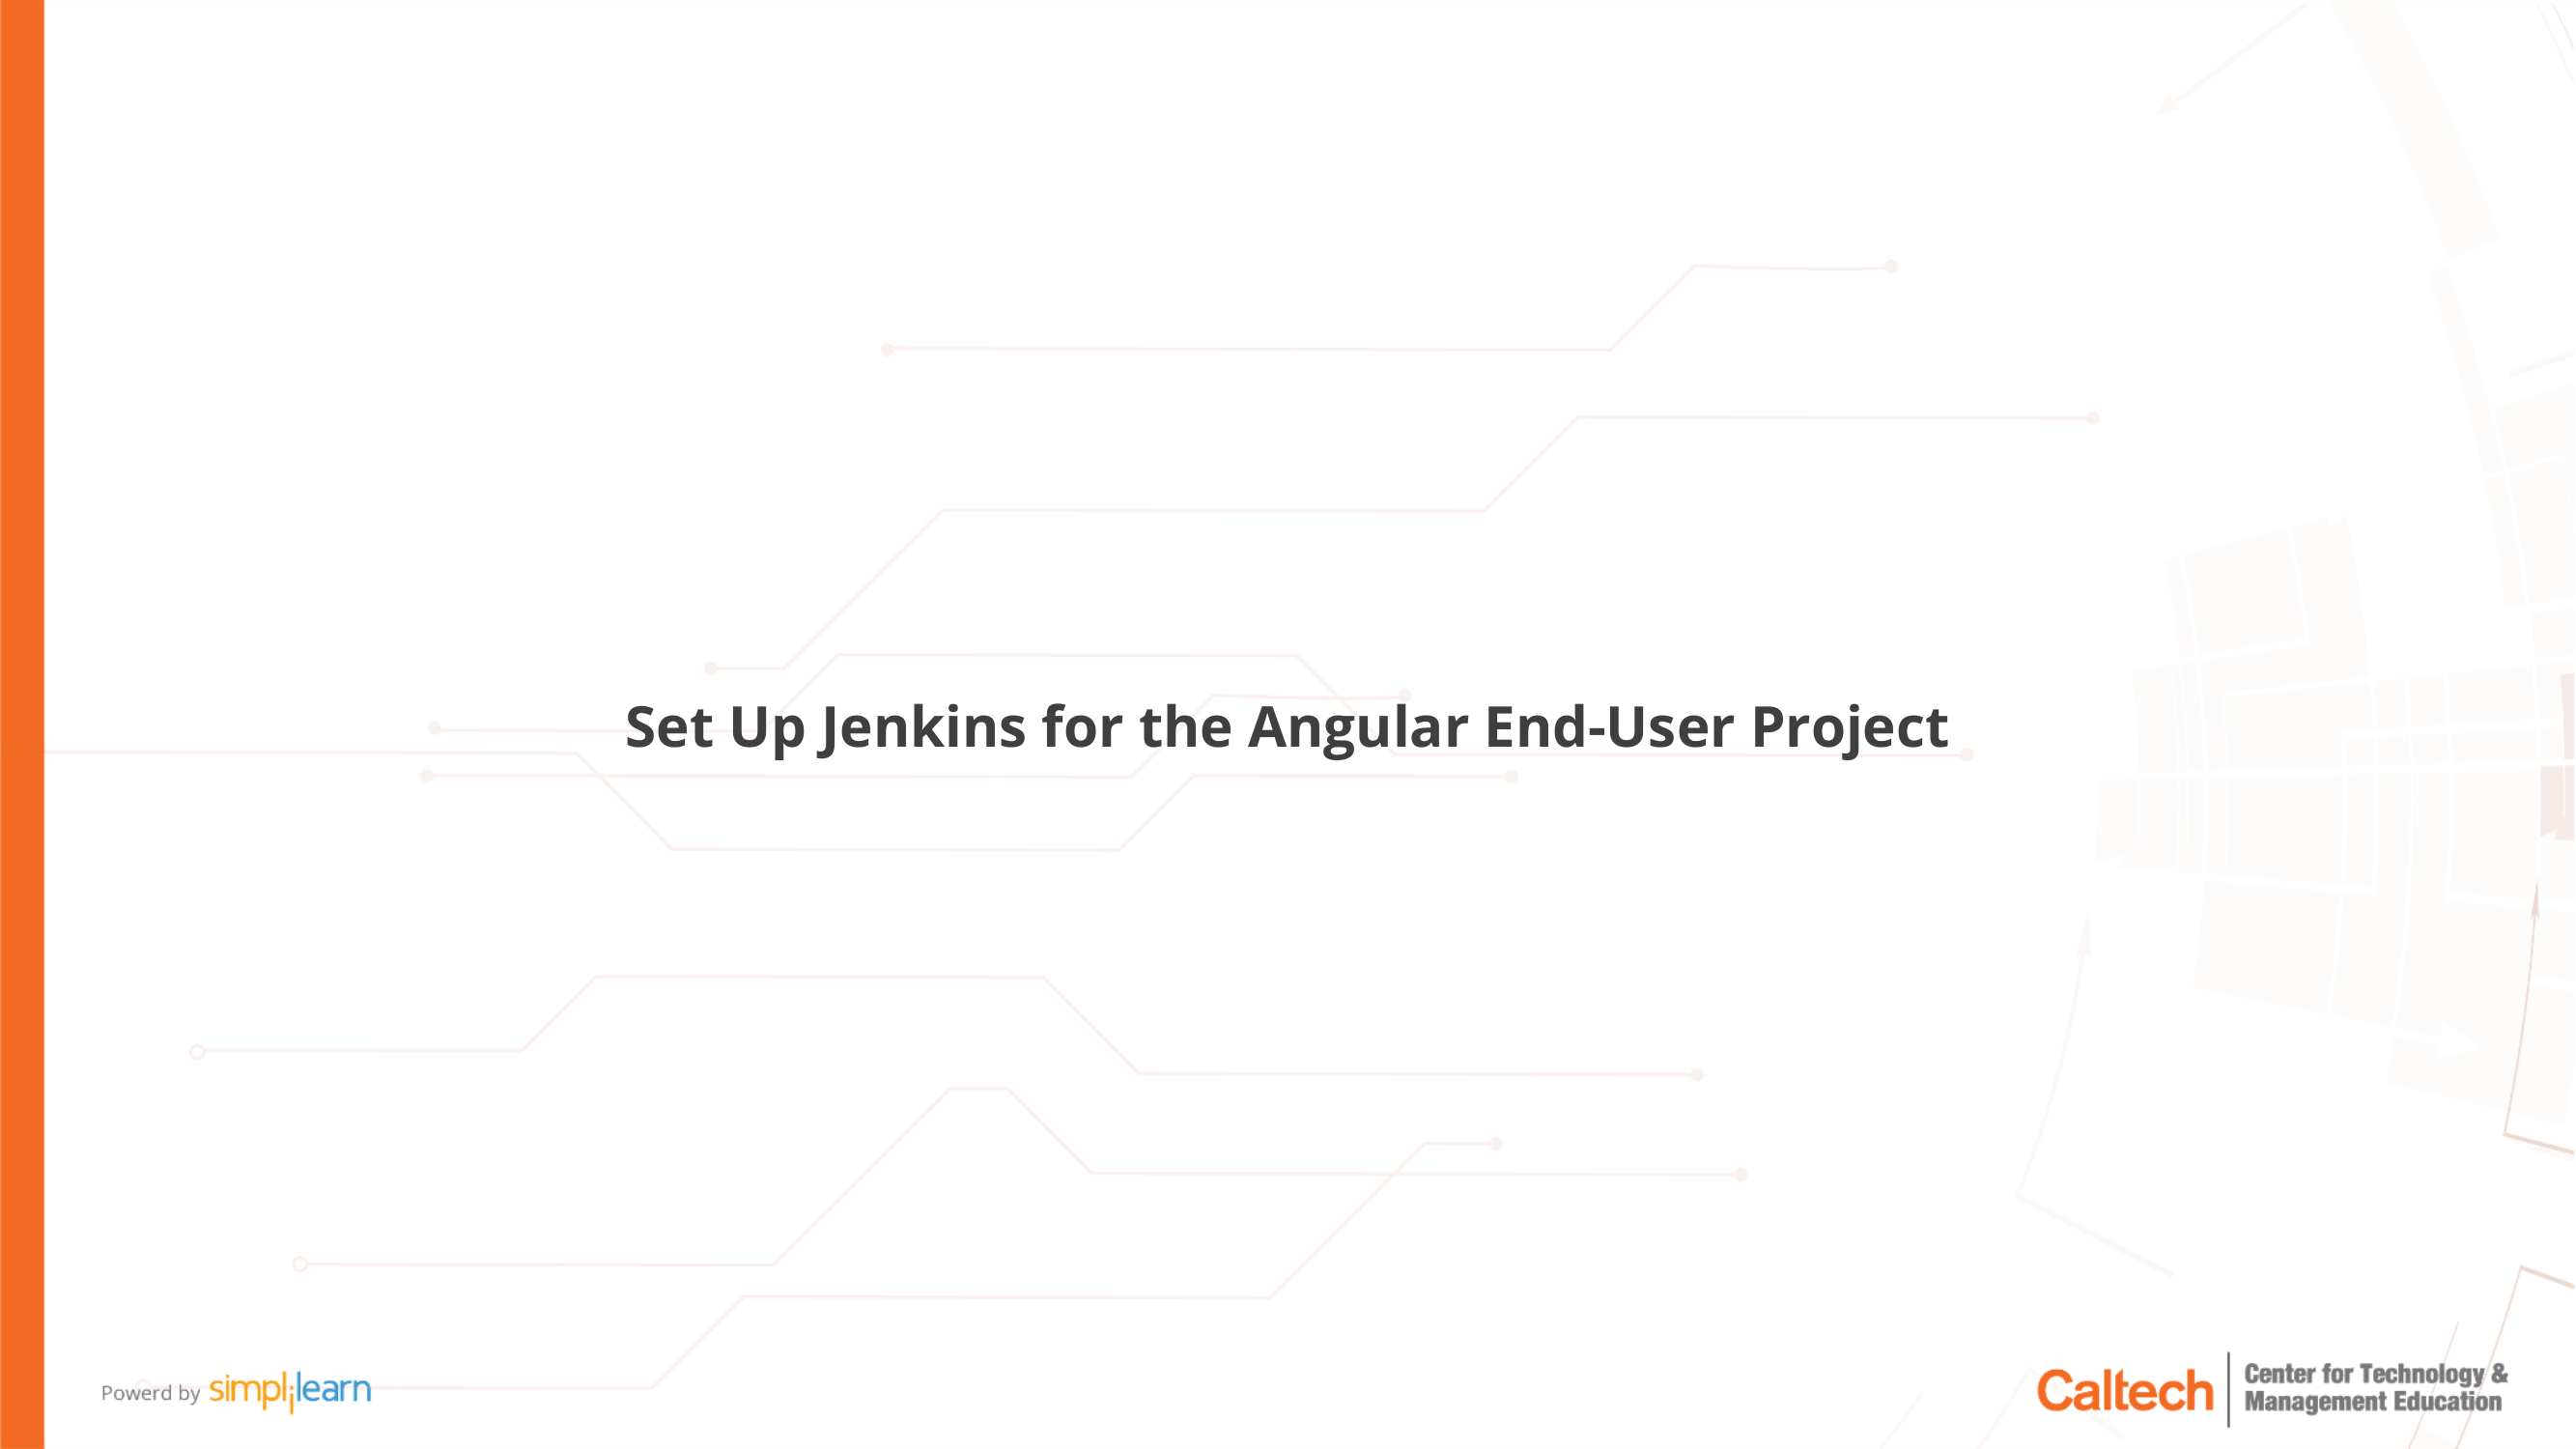

Set Up Jenkins for the Angular End-User Project